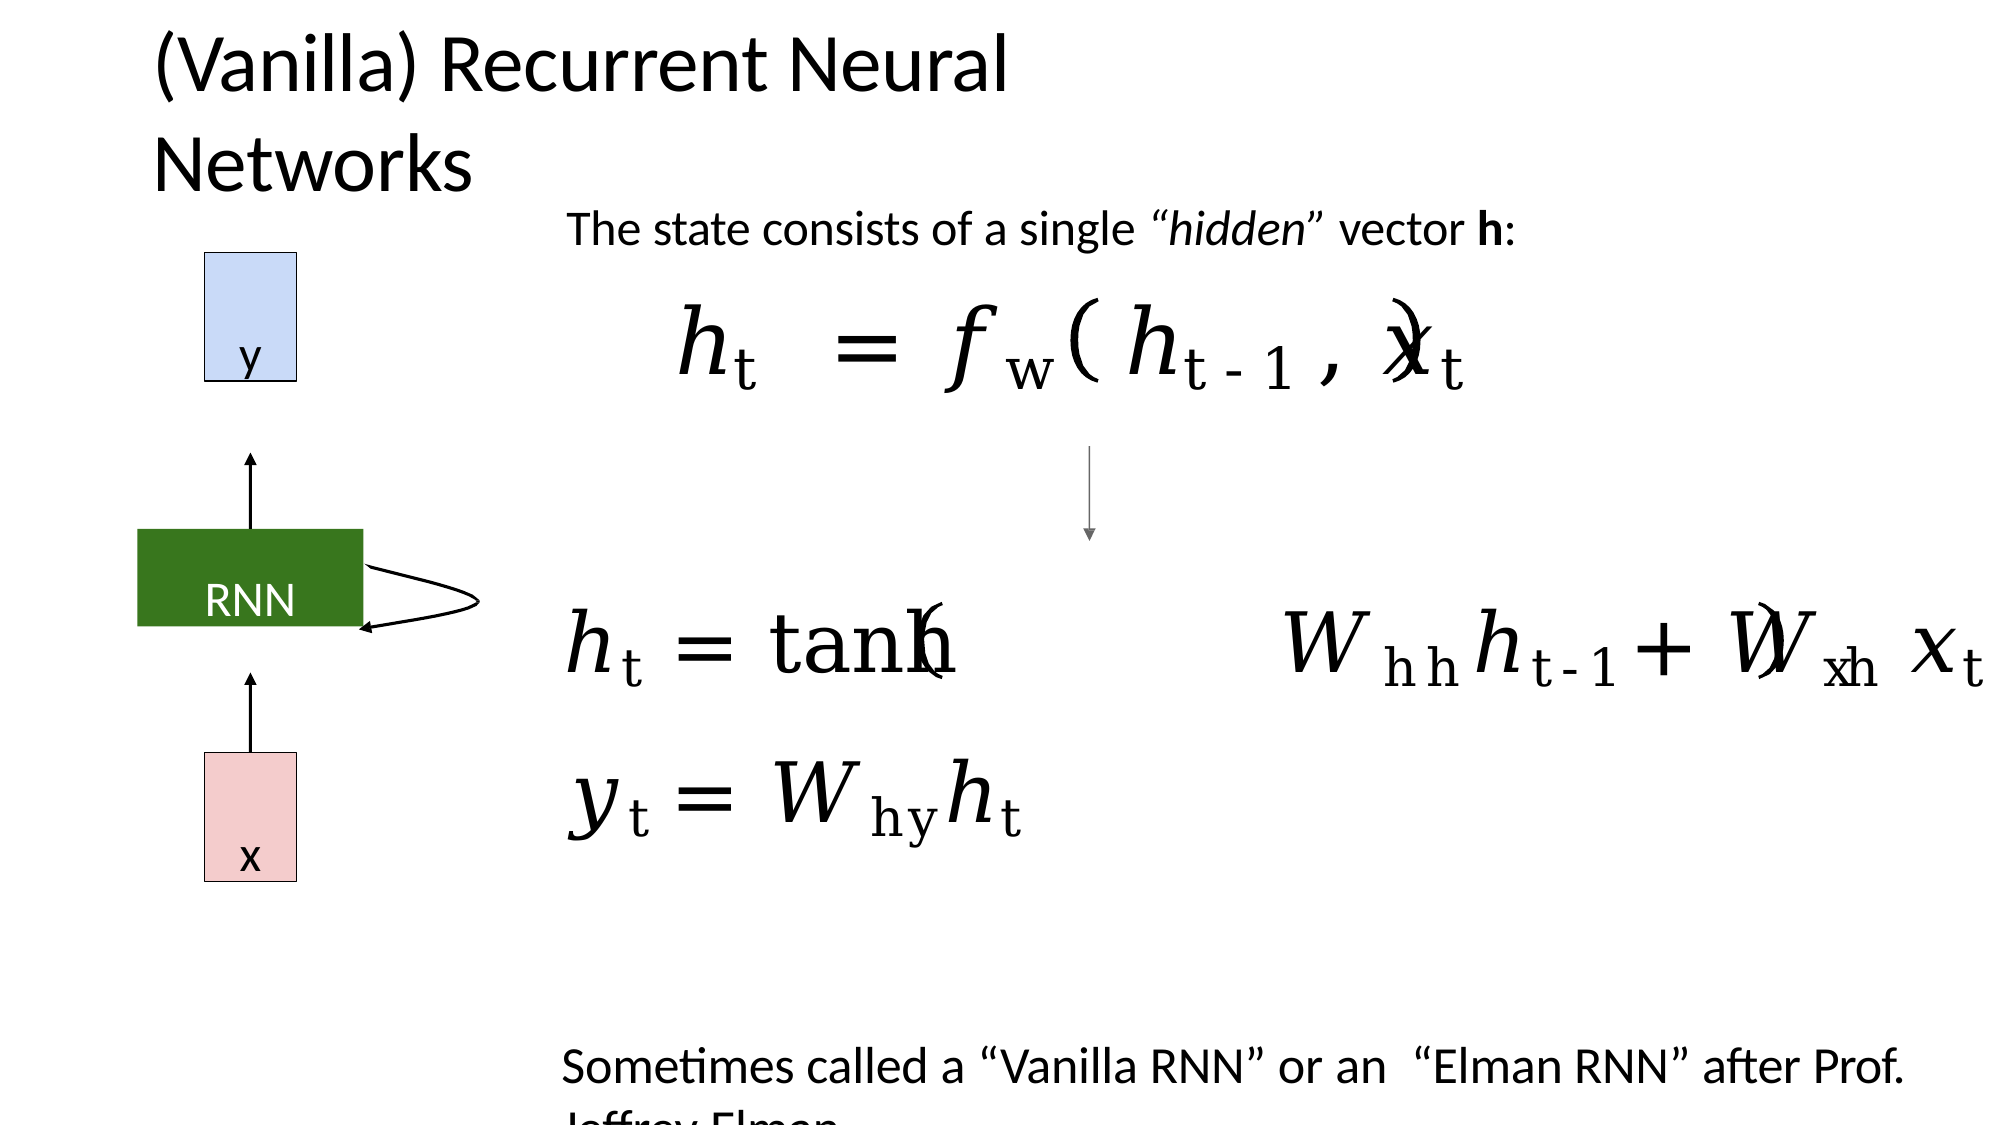

# (Vanilla) Recurrent Neural Networks
The state consists of a single “hidden” vector h:
ℎt	= 𝑓w	ℎt-1, 𝑥t

y

RNN
ℎt	= tanh	𝑊hhℎt-1+ 𝑊xh 𝑥t
𝑦t	= 𝑊hyℎt

Sometimes called a “Vanilla RNN” or an  “Elman RNN” after Prof. Jeffrey Elman

x